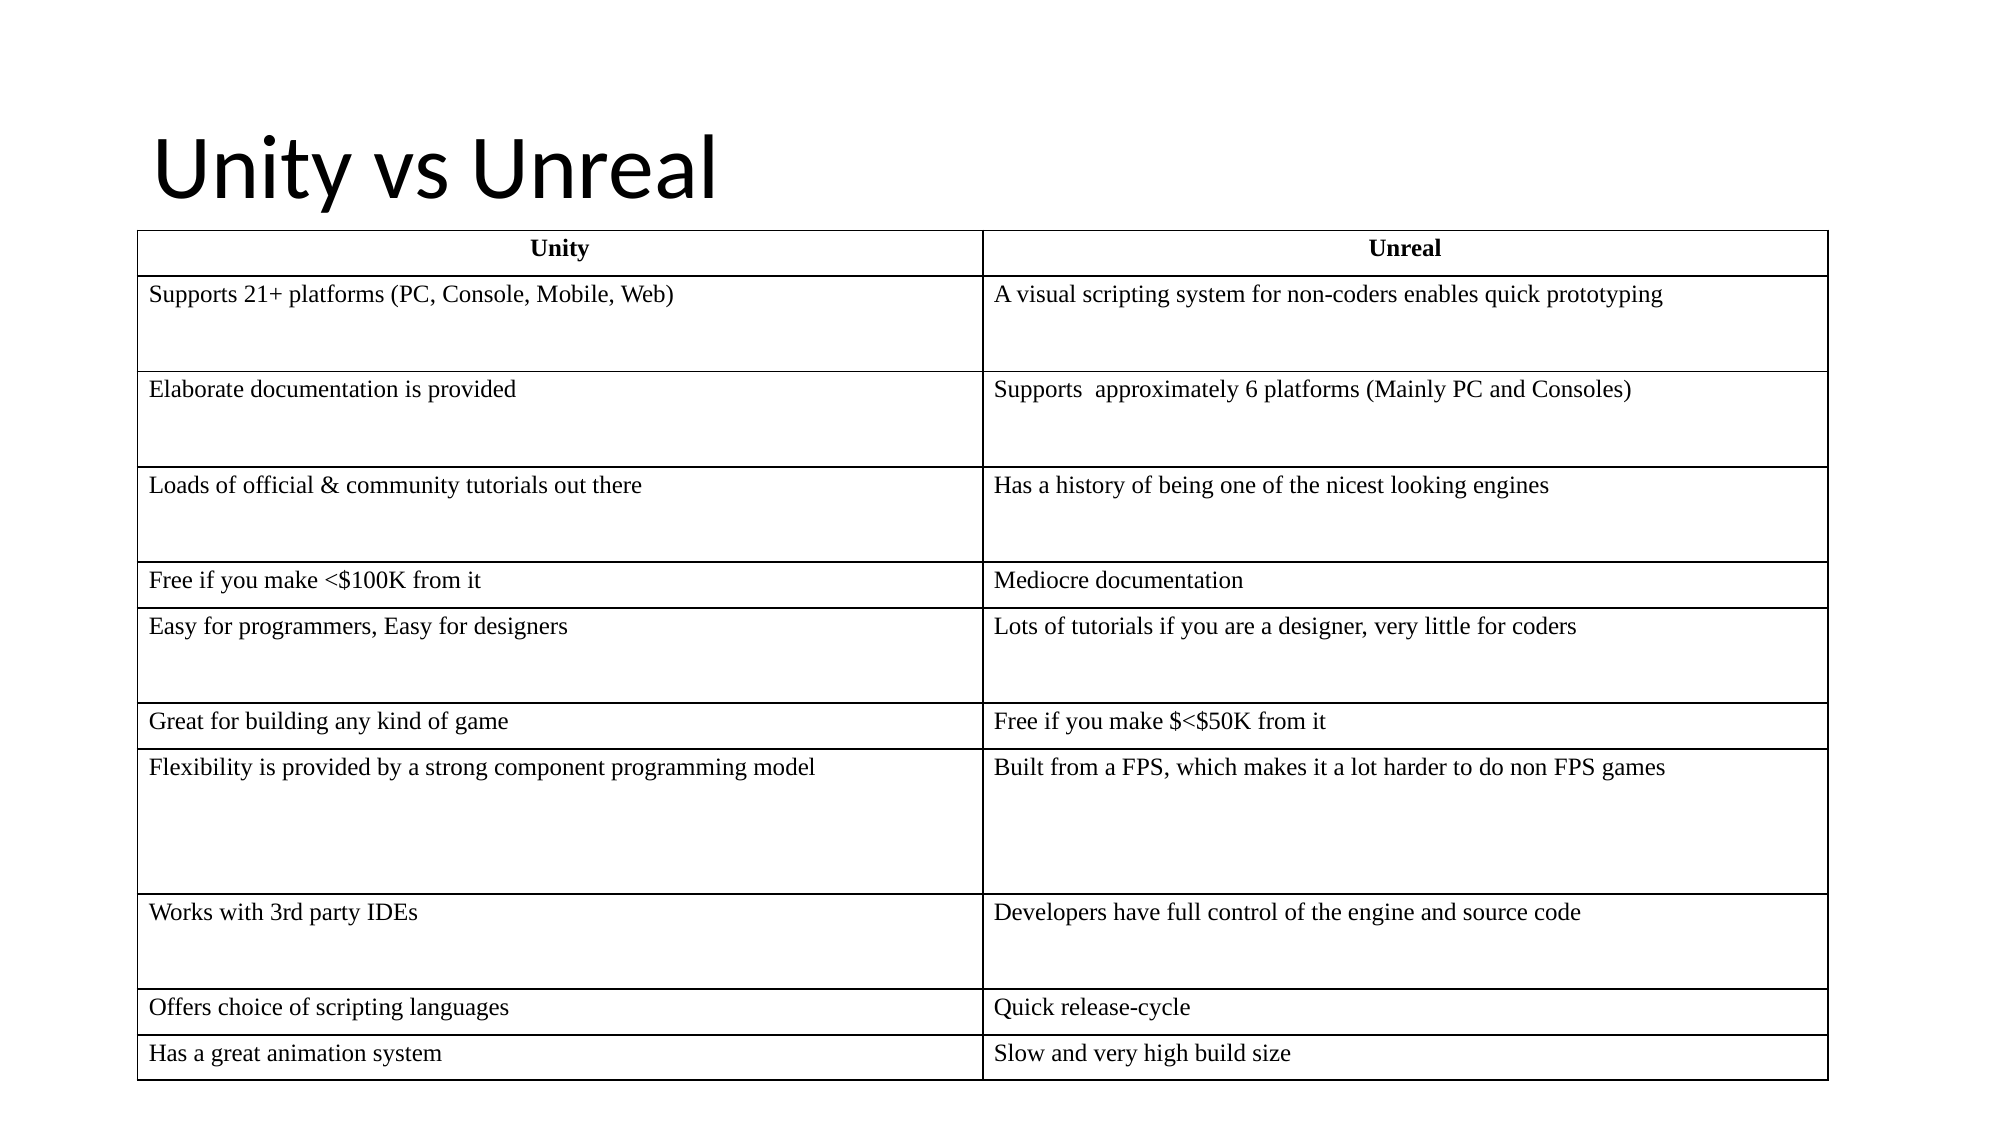

# Unity vs Unreal
| Unity | Unreal |
| --- | --- |
| Supports 21+ platforms (PC, Console, Mobile, Web) | A visual scripting system for non-coders enables quick prototyping |
| Elaborate documentation is provided | Supports approximately 6 platforms (Mainly PC and Consoles) |
| Loads of official & community tutorials out there | Has a history of being one of the nicest looking engines |
| Free if you make <$100K from it | Mediocre documentation |
| Easy for programmers, Easy for designers | Lots of tutorials if you are a designer, very little for coders |
| Great for building any kind of game | Free if you make $<$50K from it |
| Flexibility is provided by a strong component programming model | Built from a FPS, which makes it a lot harder to do non FPS games |
| Works with 3rd party IDEs | Developers have full control of the engine and source code |
| Offers choice of scripting languages | Quick release-cycle |
| Has a great animation system | Slow and very high build size |